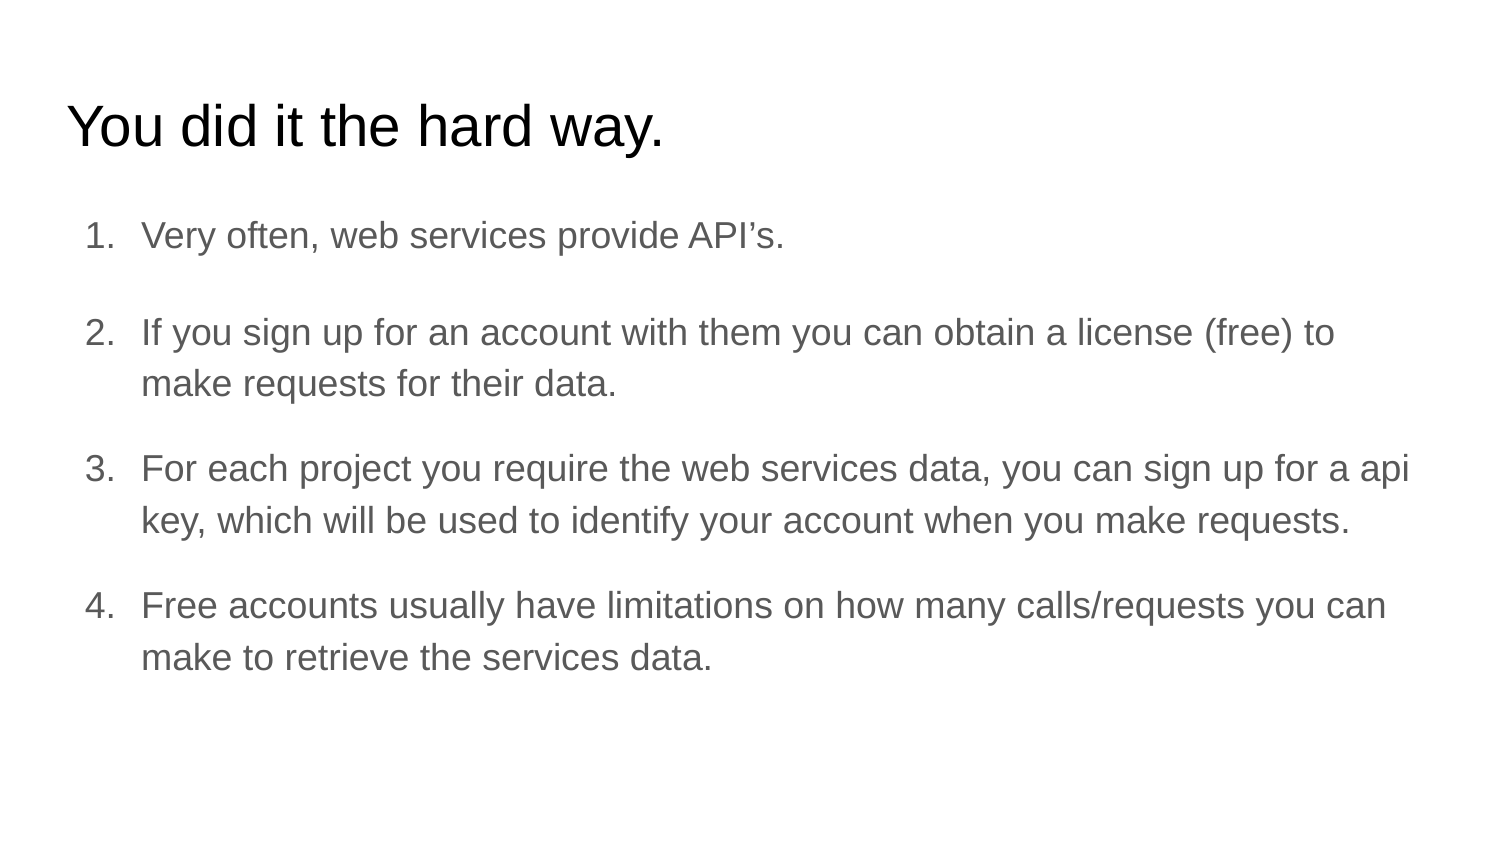

# You did it the hard way.
Very often, web services provide API’s.
If you sign up for an account with them you can obtain a license (free) to make requests for their data.
For each project you require the web services data, you can sign up for a api key, which will be used to identify your account when you make requests.
Free accounts usually have limitations on how many calls/requests you can make to retrieve the services data.